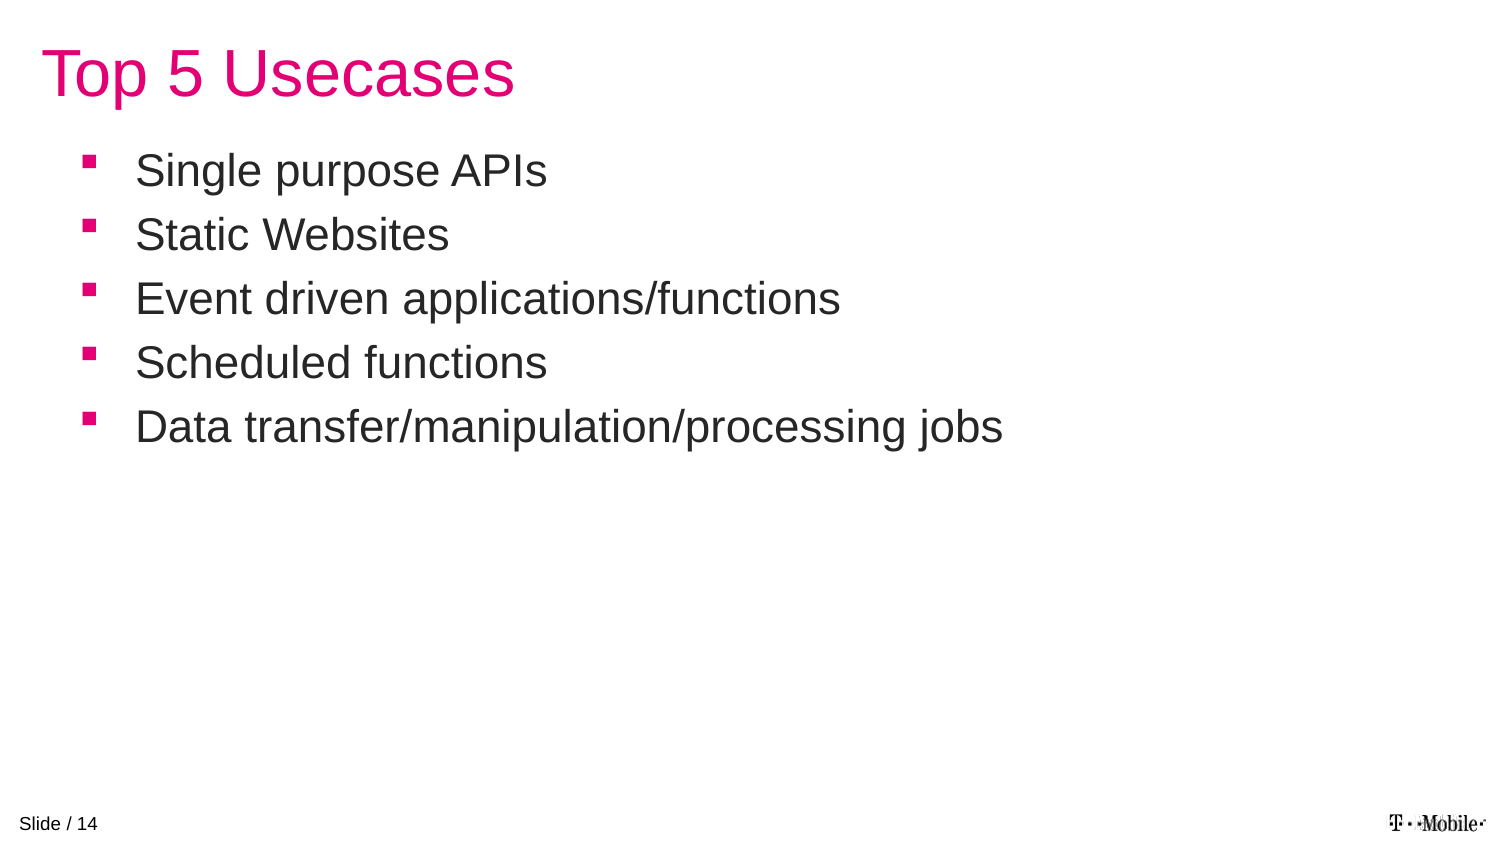

# Top 5 Usecases
Single purpose APIs
Static Websites
Event driven applications/functions
Scheduled functions
Data transfer/manipulation/processing jobs